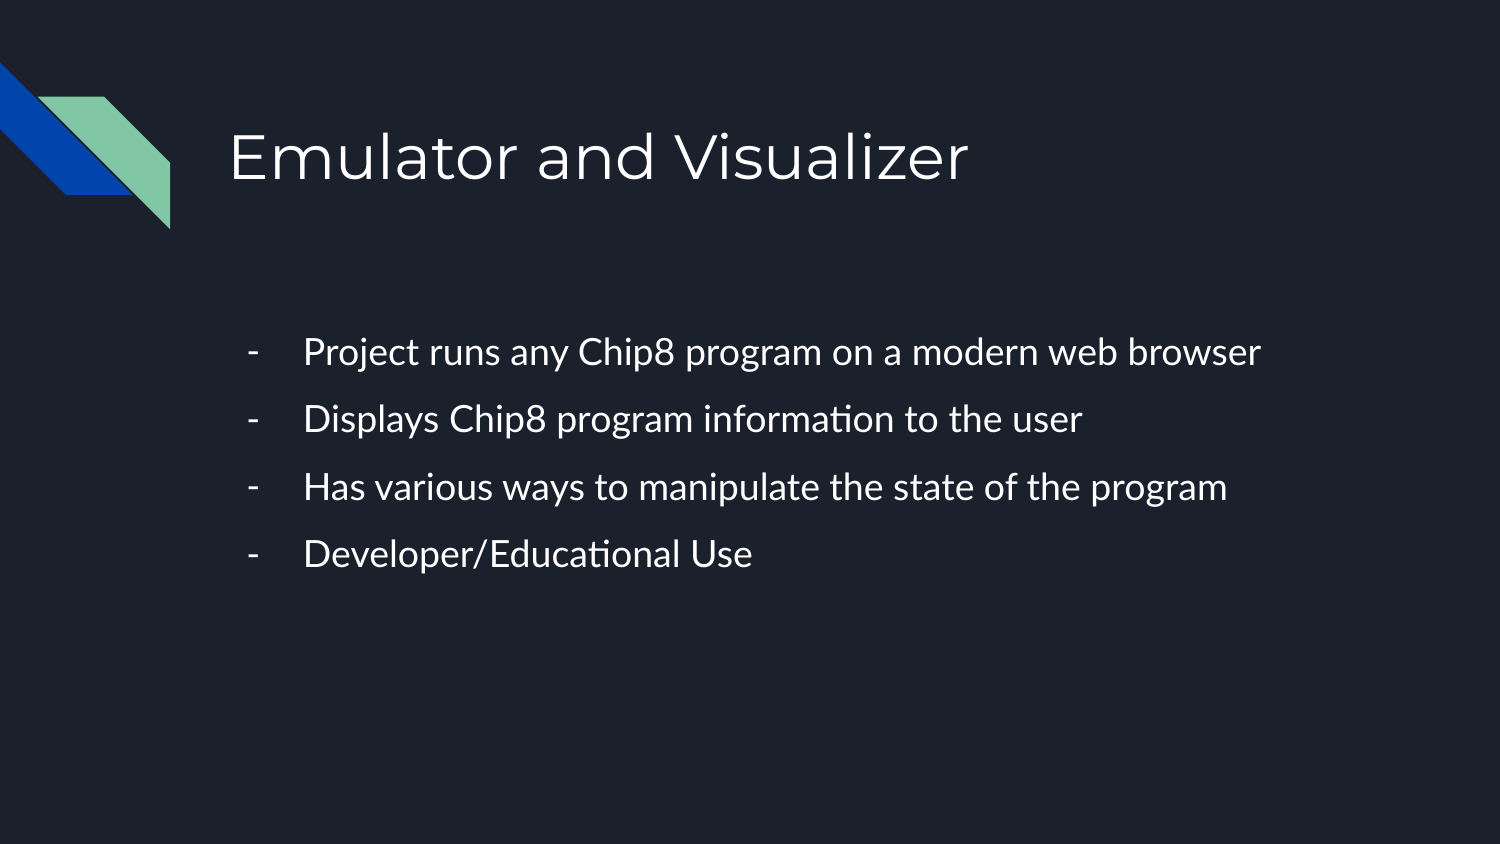

# Emulator and Visualizer
Project runs any Chip8 program on a modern web browser
Displays Chip8 program information to the user
Has various ways to manipulate the state of the program
Developer/Educational Use